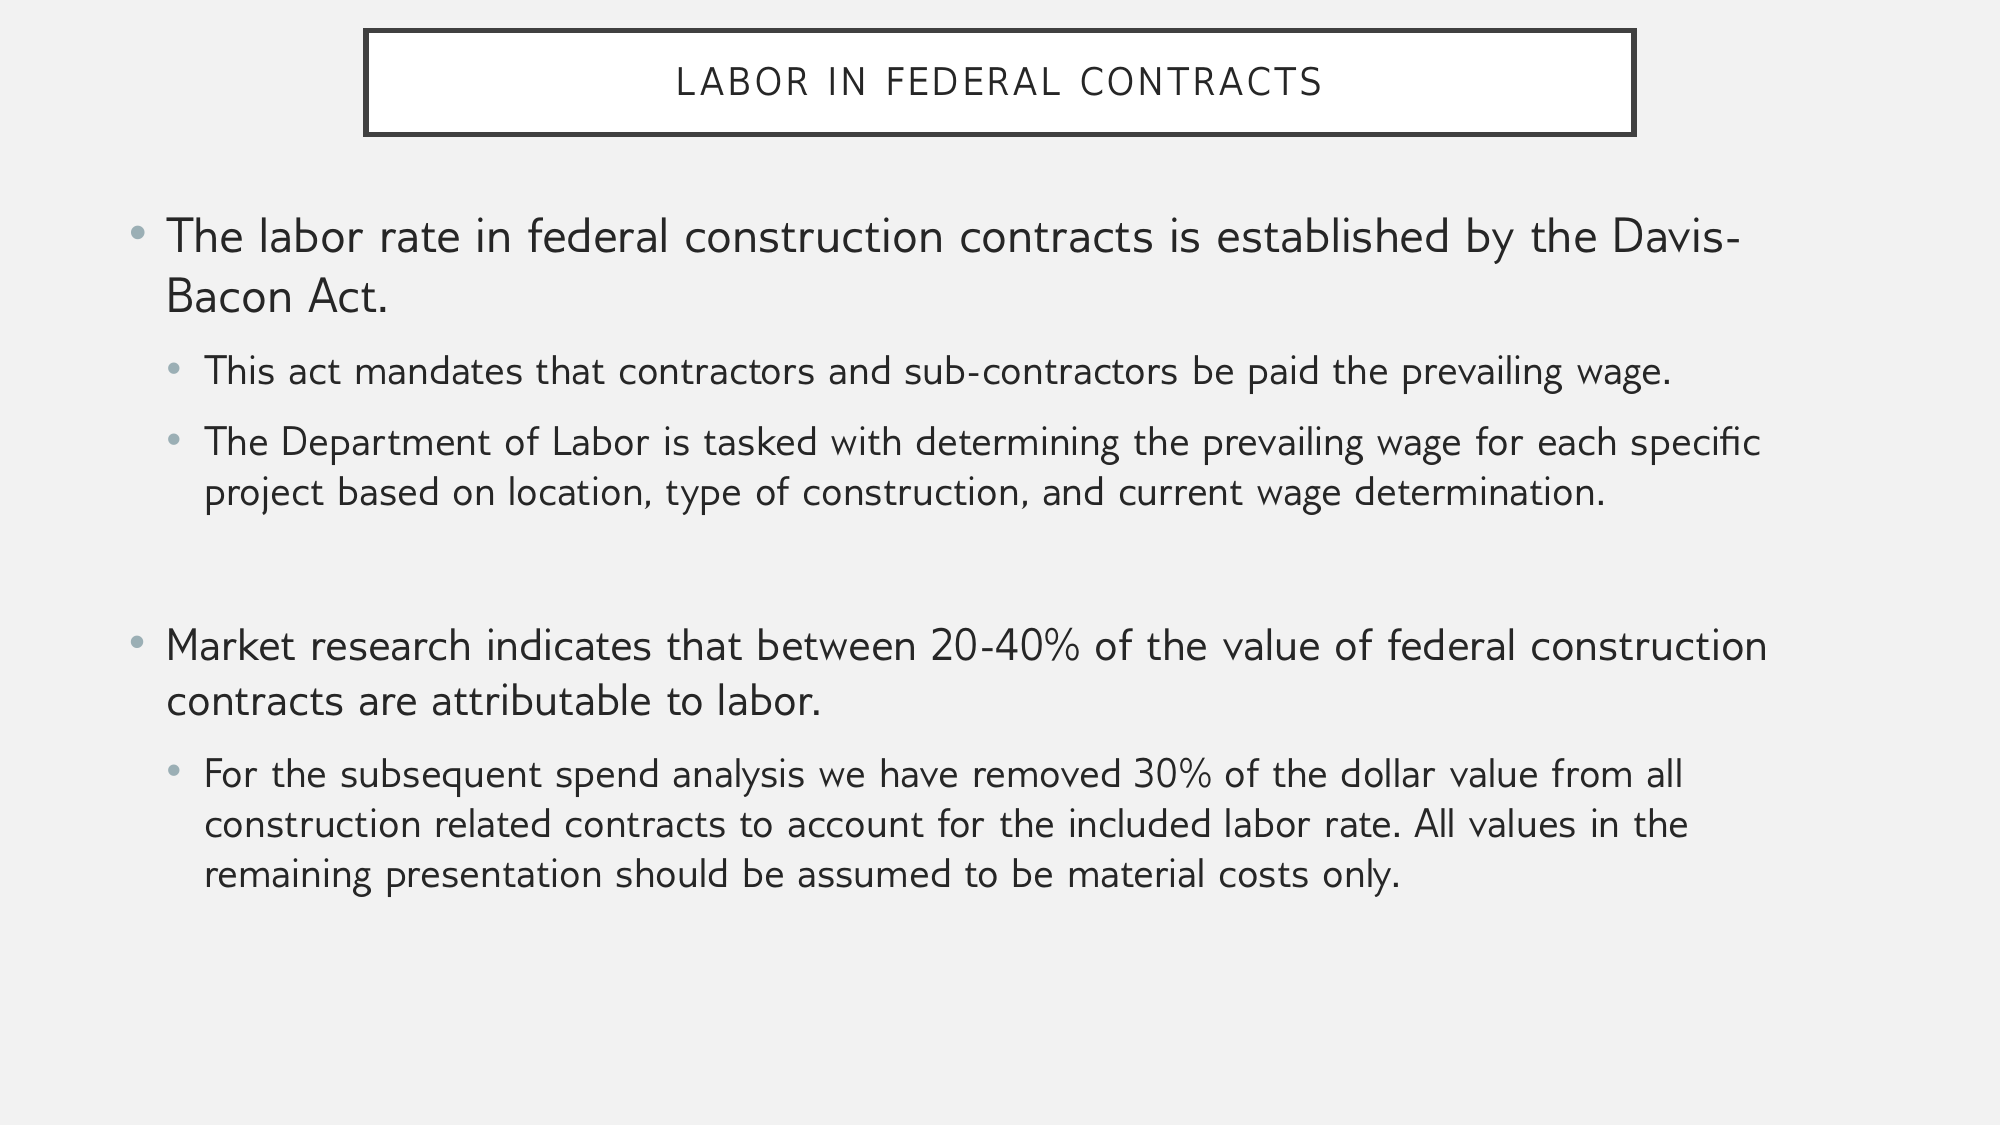

# Labor in Federal contracts
The labor rate in federal construction contracts is established by the Davis-Bacon Act.
This act mandates that contractors and sub-contractors be paid the prevailing wage.
The Department of Labor is tasked with determining the prevailing wage for each specific project based on location, type of construction, and current wage determination.

Market research indicates that between 20-40% of the value of federal construction contracts are attributable to labor.
For the subsequent spend analysis we have removed 30% of the dollar value from all construction related contracts to account for the included labor rate. All values in the remaining presentation should be assumed to be material costs only.